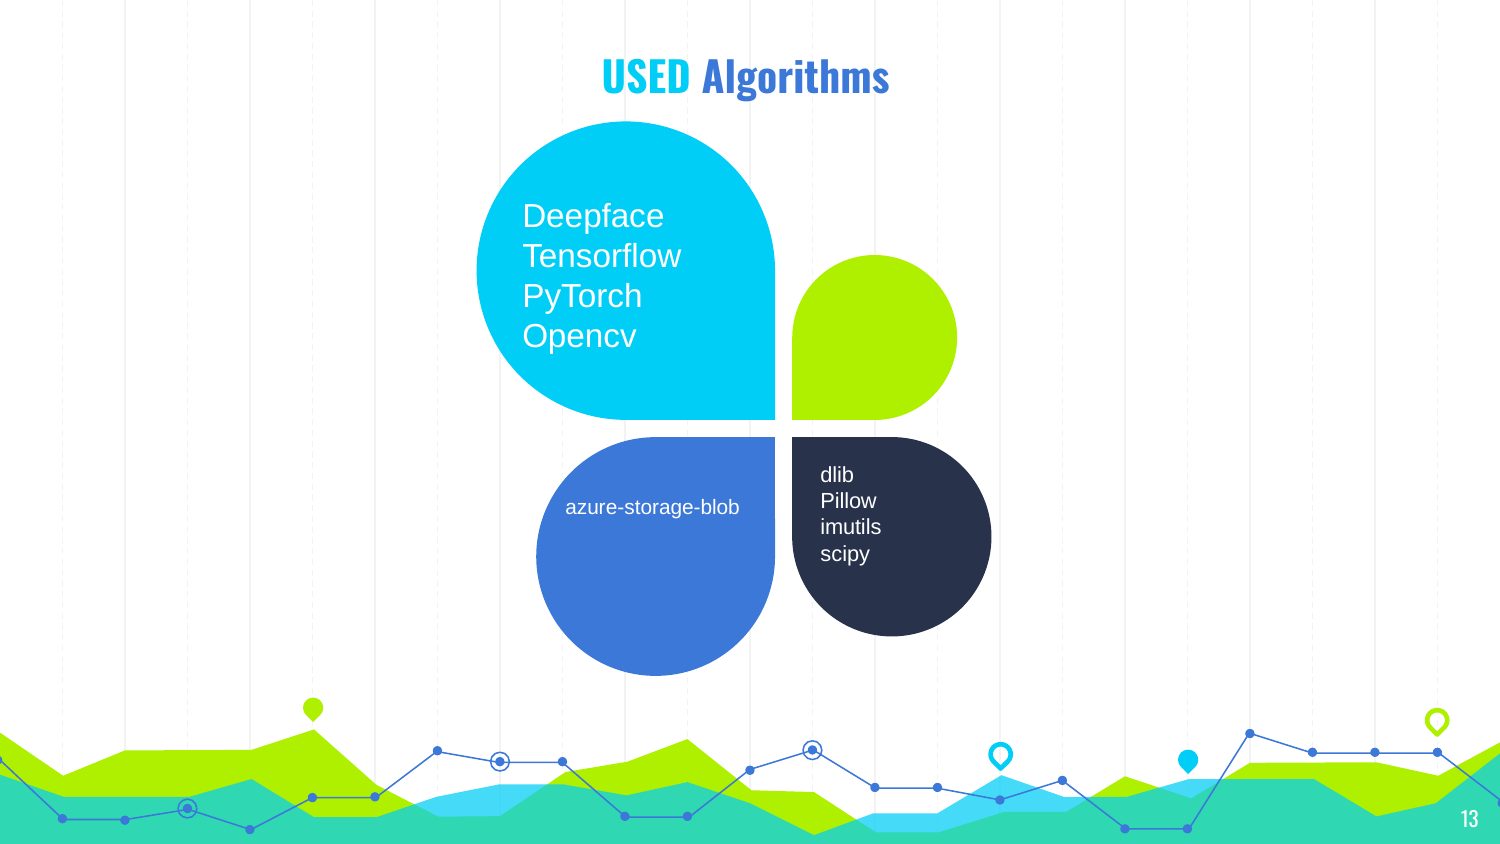

# USED Algorithms

Deepface
Tensorflow
PyTorch
Opencv

dlib
Pillow
imutils
scipy
azure-storage-blob

13